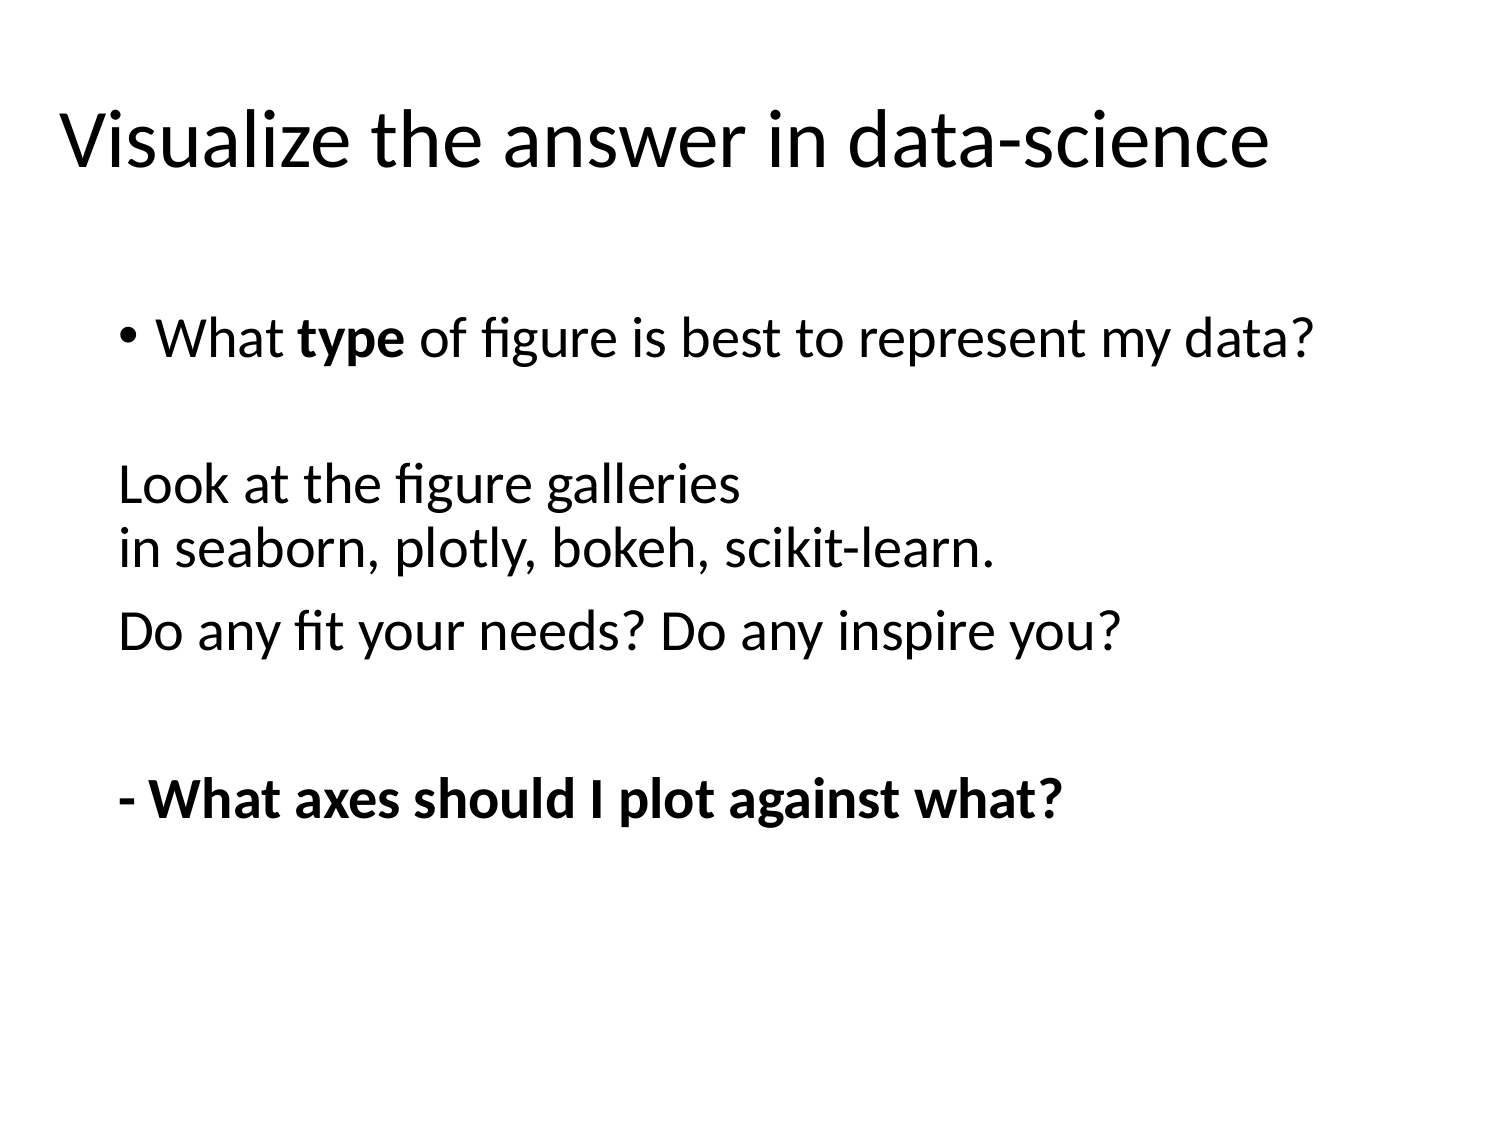

# Visualize the answer in data-science
What type of figure is best to represent my data?
Look at the figure galleries
in seaborn, plotly, bokeh, scikit-learn.
Do any fit your needs? Do any inspire you?

- What axes should I plot against what?